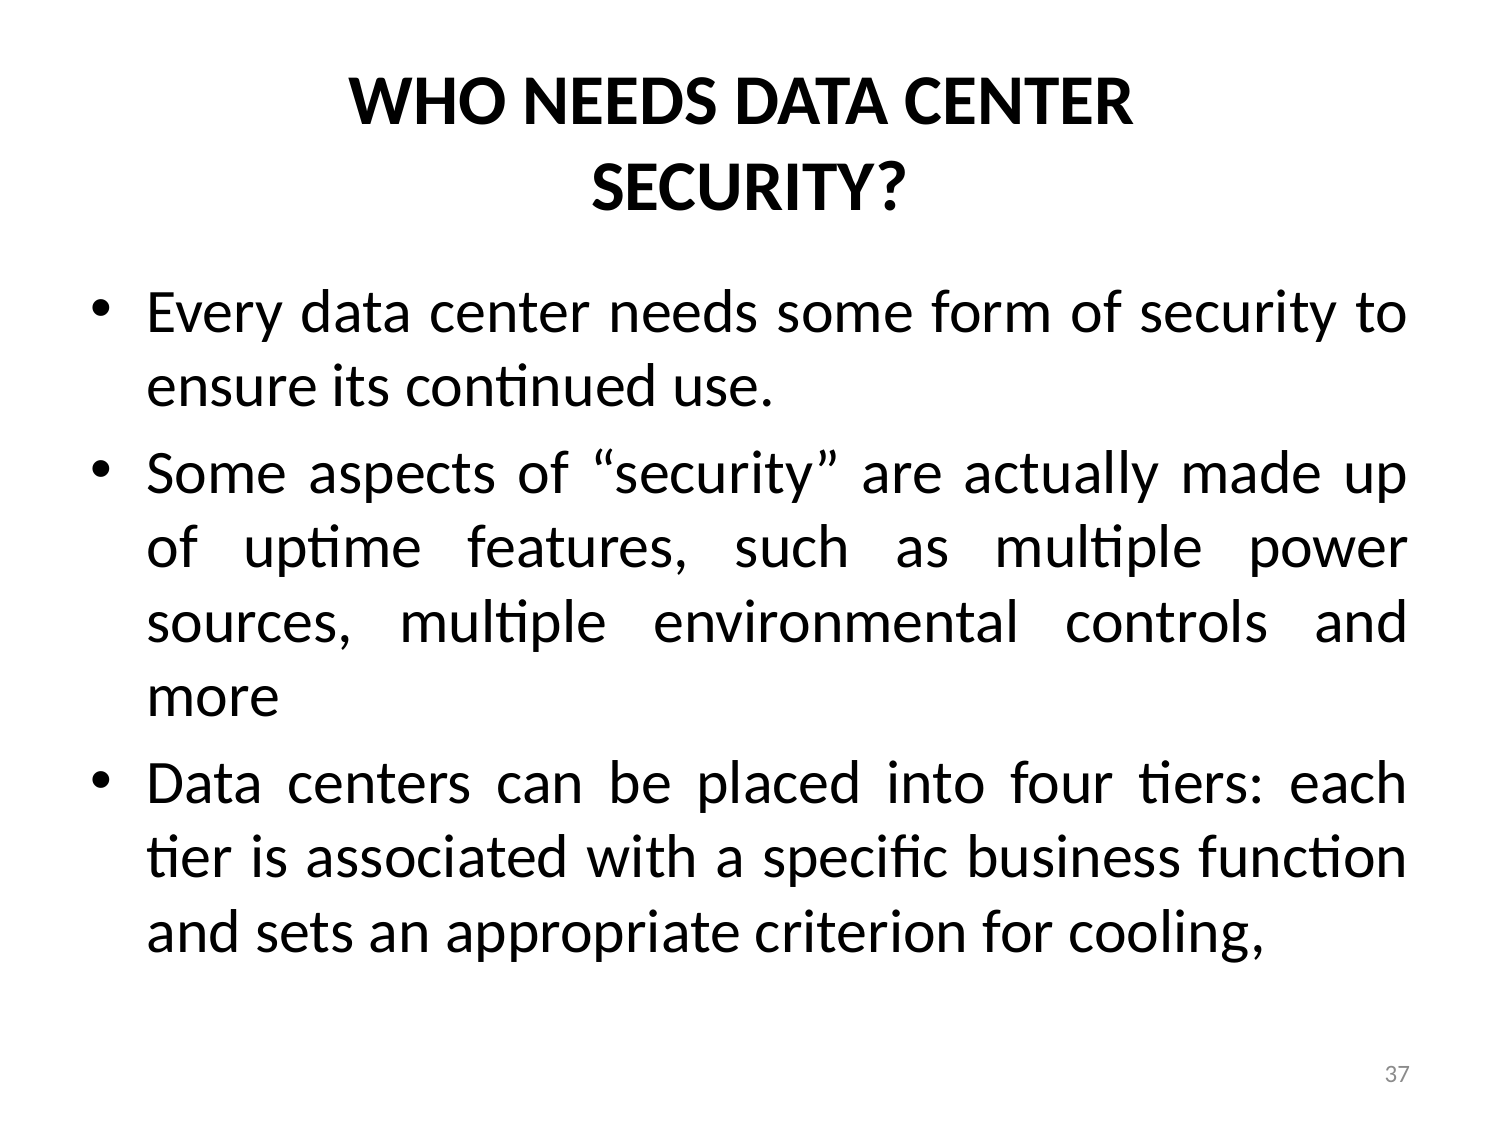

# WHO NEEDS DATA CENTER SECURITY?
Every data center needs some form of security to ensure its continued use.
Some aspects of “security” are actually made up of uptime features, such as multiple power sources, multiple environmental controls and more
Data centers can be placed into four tiers: each tier is associated with a specific business function and sets an appropriate criterion for cooling,
37